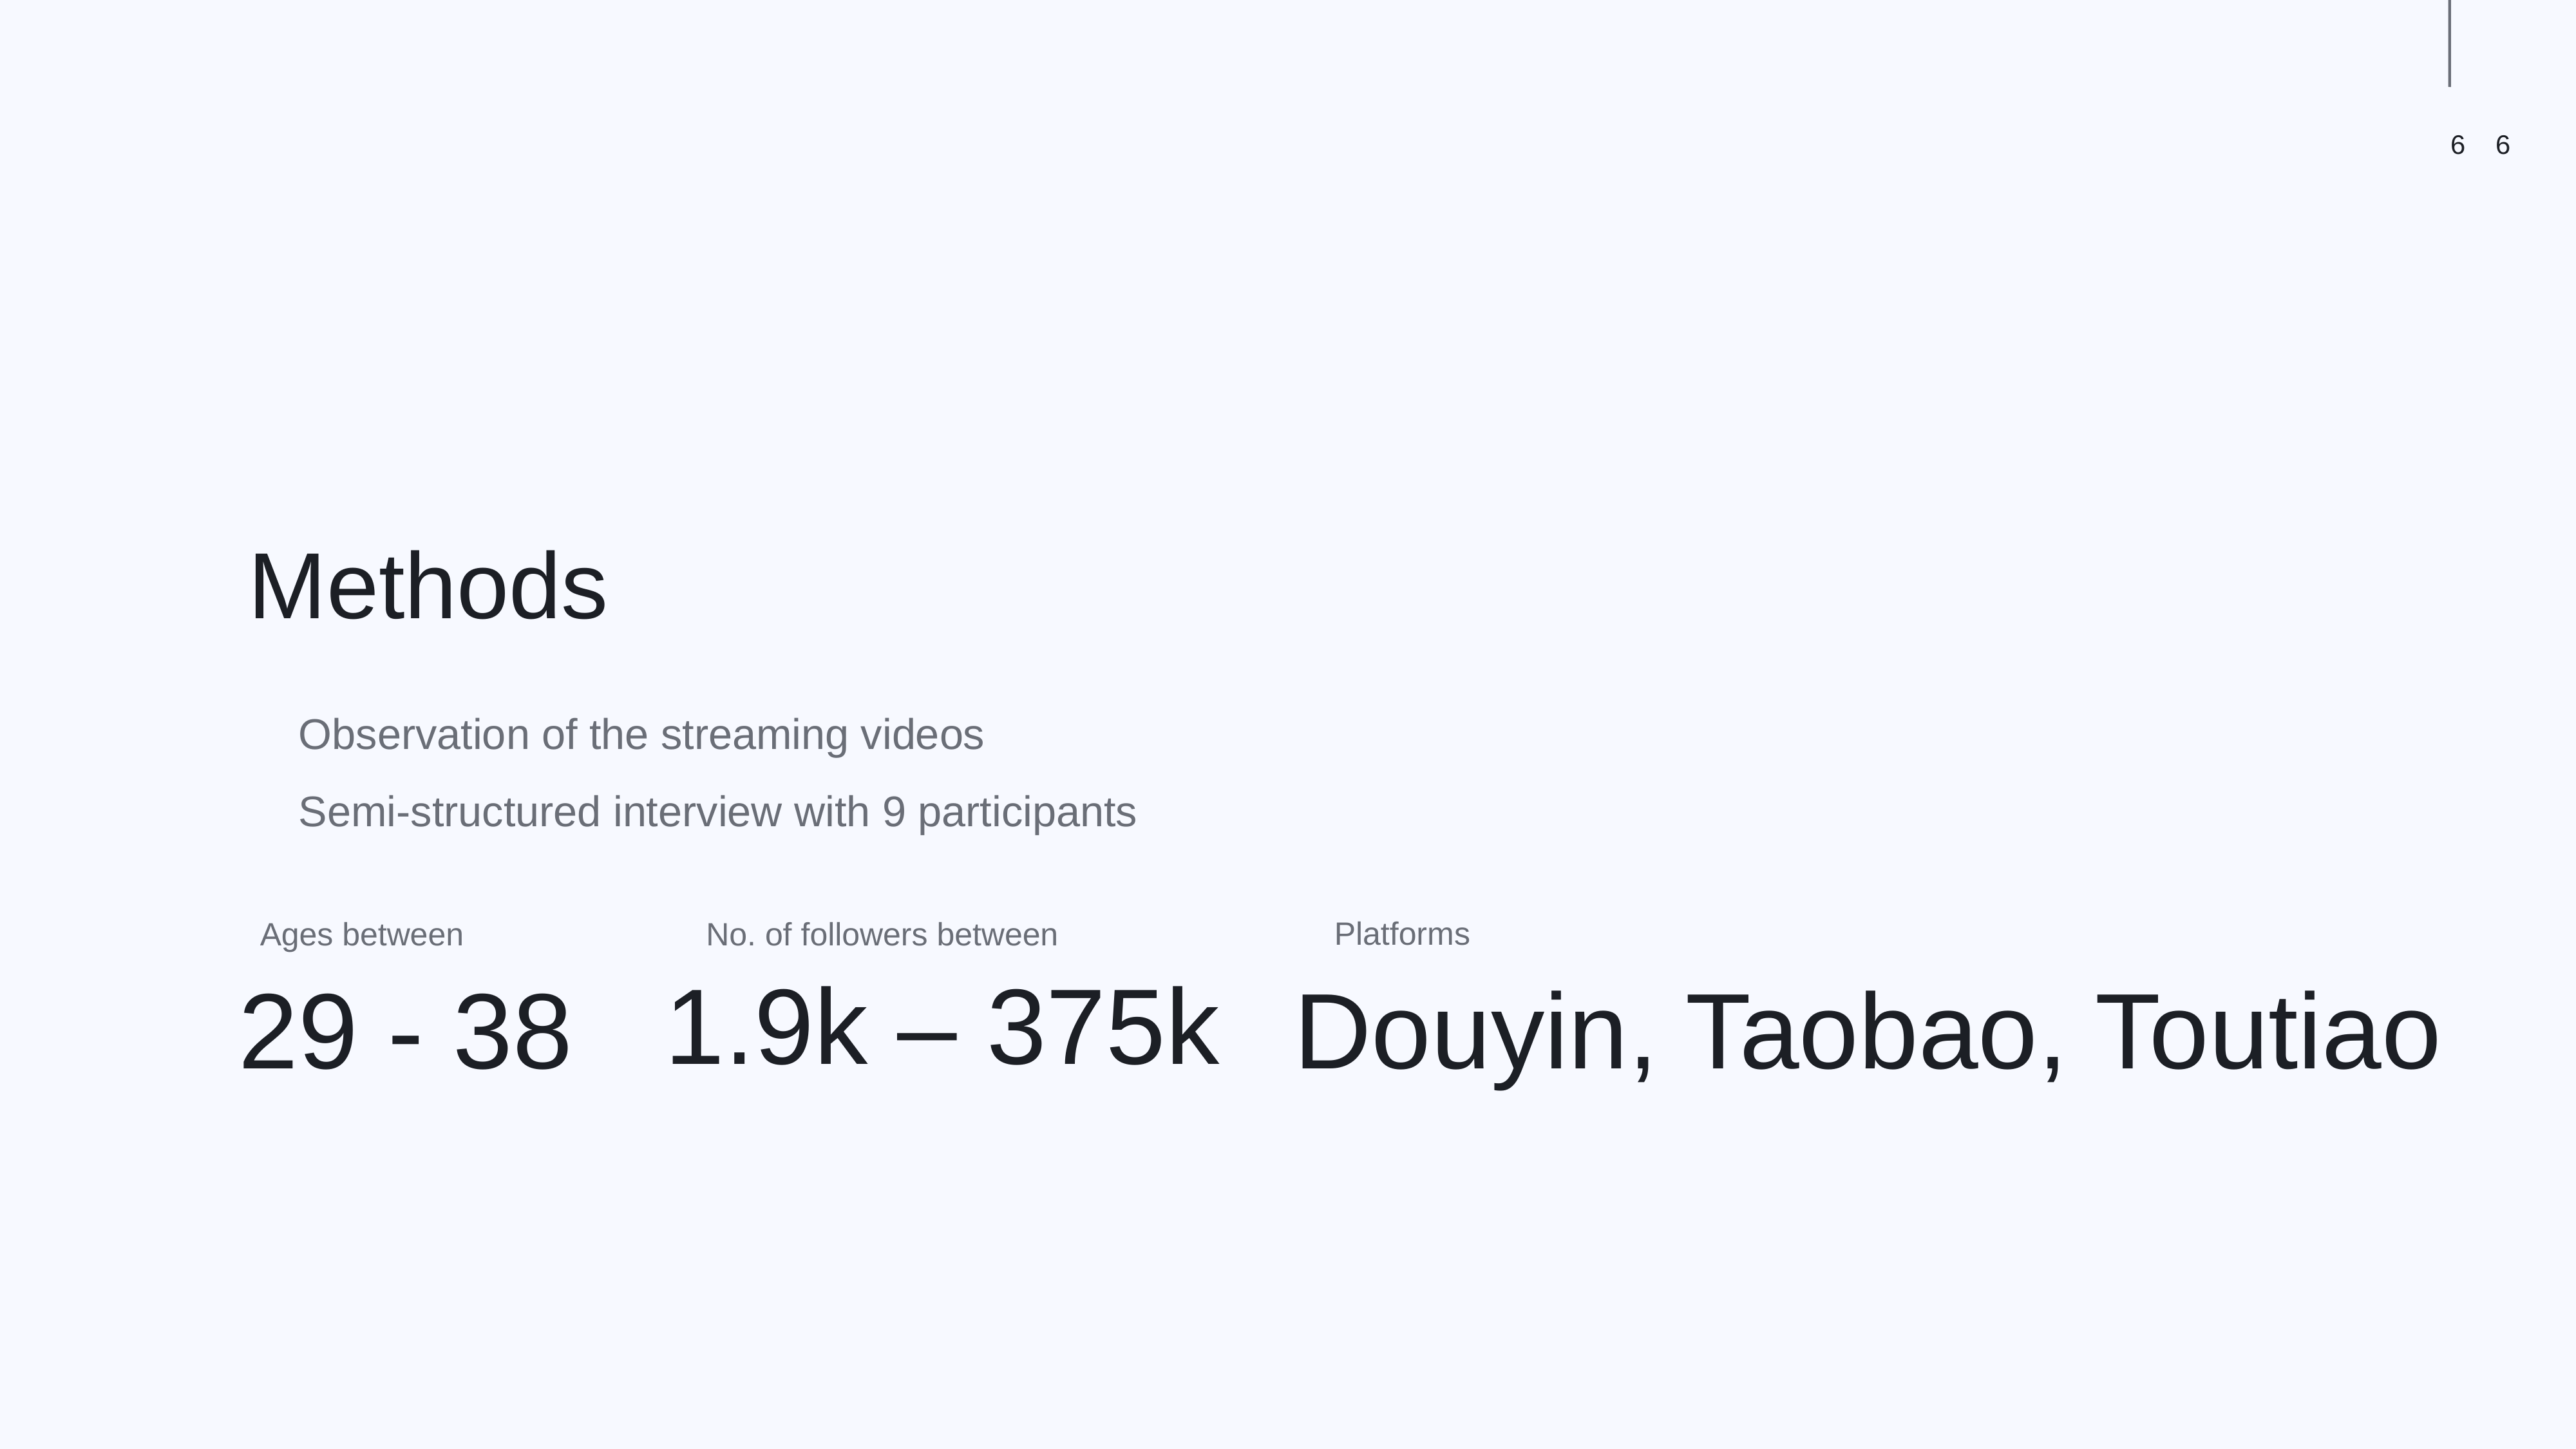

Methods
Observation of the streaming videos
Semi-structured interview with 9 participants
Platforms
Ages between
No. of followers between
1.9k – 375k
29 - 38
Douyin, Taobao, Toutiao